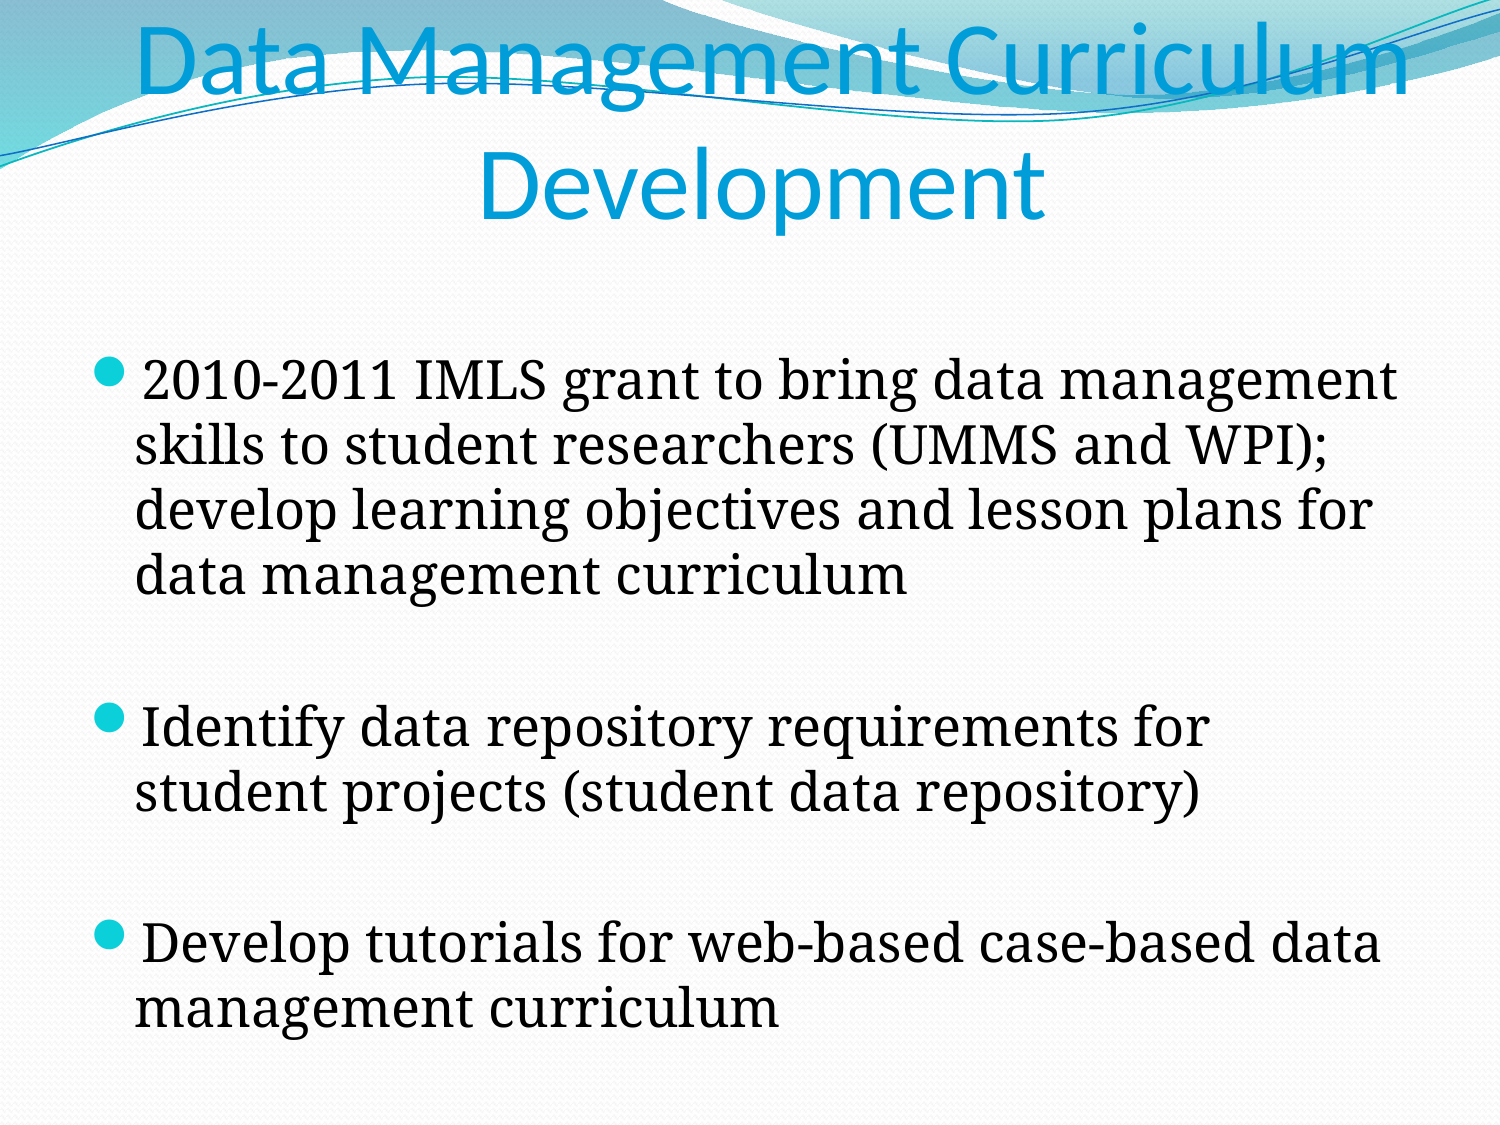

# Data Management Curriculum Development

2010-2011 IMLS grant to bring data management skills to student researchers (UMMS and WPI); develop learning objectives and lesson plans for data management curriculum

Identify data repository requirements for student projects (student data repository)

Develop tutorials for web-based case-based data management curriculum